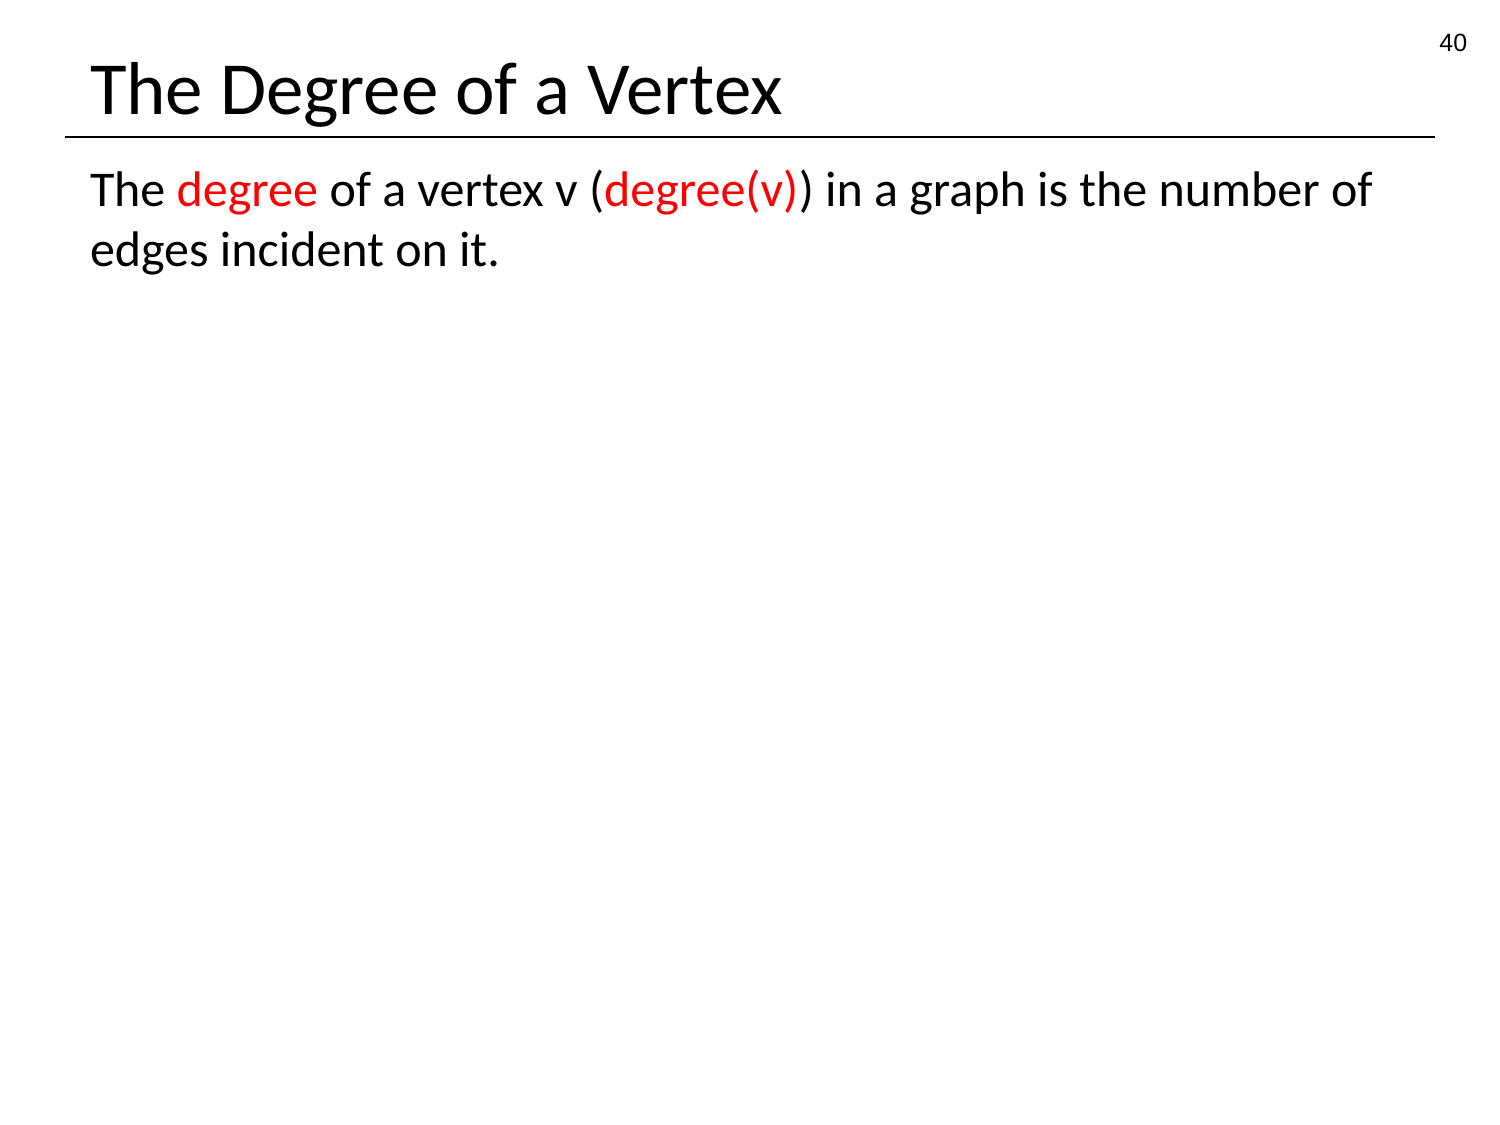

40
# The Degree of a Vertex
The degree of a vertex v (degree(v)) in a graph is the number of edges incident on it.